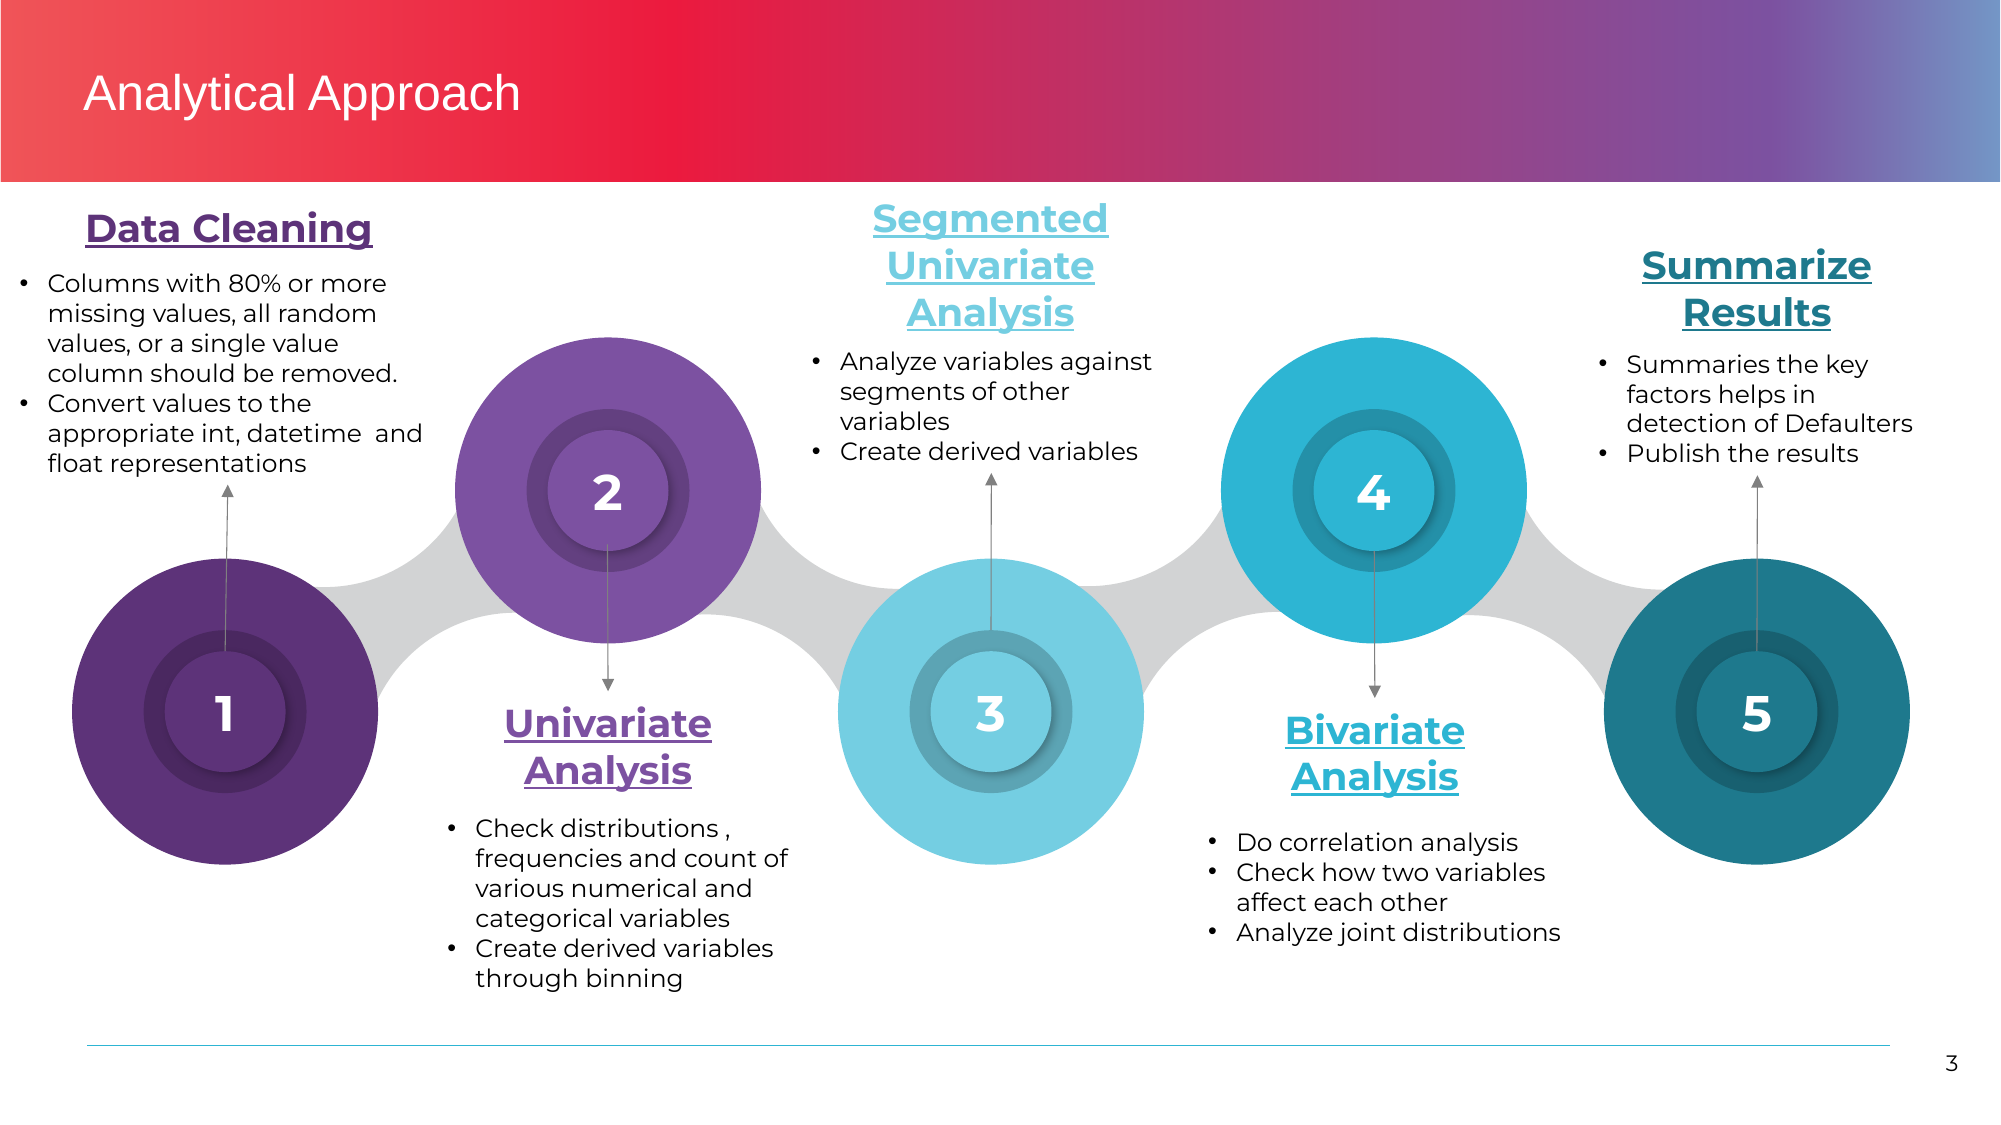

# Analytical Approach
Segmented
Univariate
Analysis
Analyze variables against segments of other variables
Create derived variables
Data Cleaning
Columns with 80% or more missing values, all random values, or a single value column should be removed.
Convert values to the appropriate int, datetime  and float representations
Summarize
Results
Summaries the key factors helps in detection of Defaulters
Publish the results

2

4

1

3

5
Univariate
Analysis
Check distributions , frequencies and count of various numerical and categorical variables
Create derived variables through binning
Bivariate
Analysis
Do correlation analysis
Check how two variables affect each other
Analyze joint distributions
3